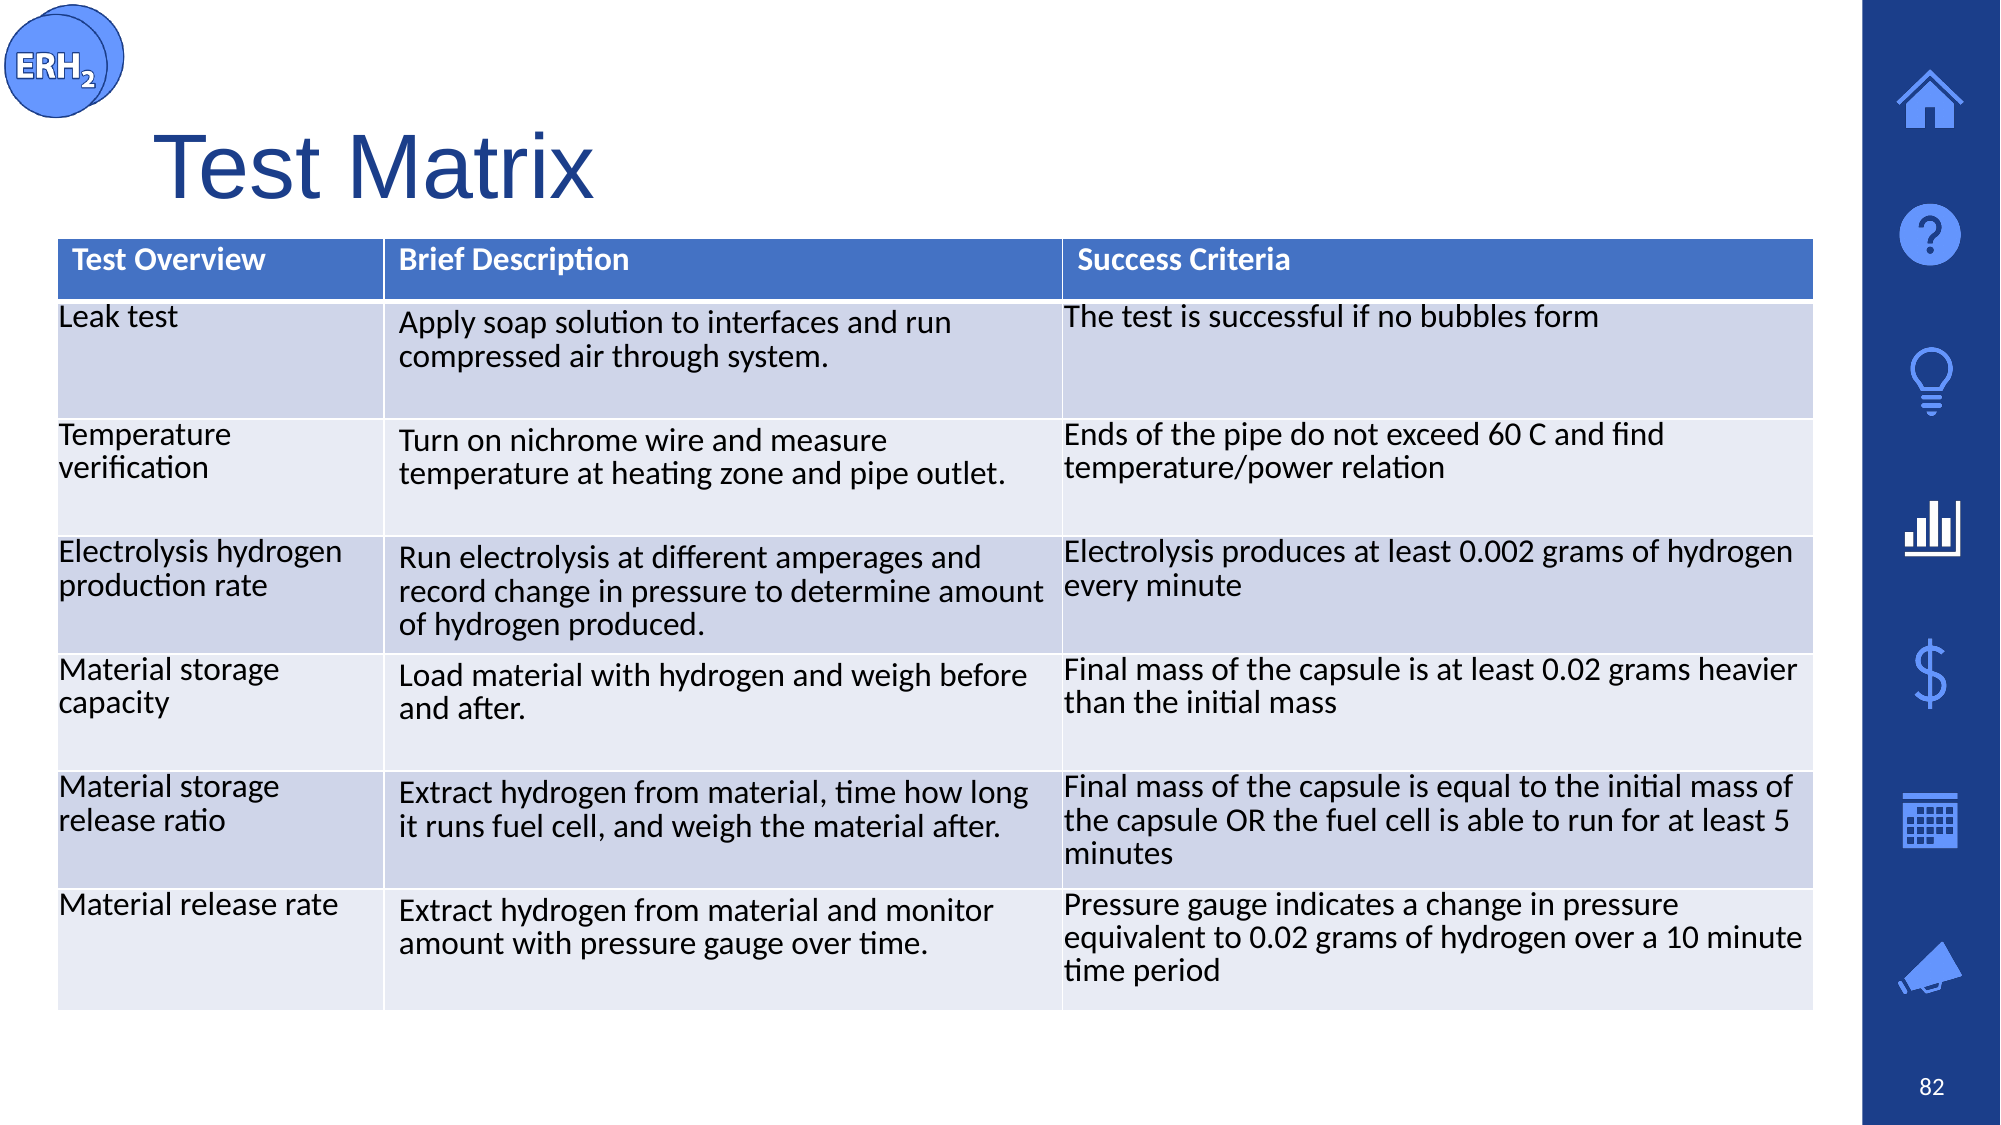

# Test Matrix
| Test Overview | Brief Description | Success Criteria |
| --- | --- | --- |
| Leak test | Apply soap solution to interfaces and run compressed air through system. | The test is successful if no bubbles form |
| Temperature verification | Turn on nichrome wire and measure temperature at heating zone and pipe outlet. | Ends of the pipe do not exceed 60 C and find temperature/power relation |
| Electrolysis hydrogen production rate | Run electrolysis at different amperages and record change in pressure to determine amount of hydrogen produced. | Electrolysis produces at least 0.002 grams of hydrogen every minute |
| Material storage capacity | Load material with hydrogen and weigh before and after. | Final mass of the capsule is at least 0.02 grams heavier than the initial mass |
| Material storage release ratio | Extract hydrogen from material, time how long it runs fuel cell, and weigh the material after. | Final mass of the capsule is equal to the initial mass of the capsule OR the fuel cell is able to run for at least 5 minutes |
| Material release rate | Extract hydrogen from material and monitor amount with pressure gauge over time. | Pressure gauge indicates a change in pressure equivalent to 0.02 grams of hydrogen over a 10 minute time period |